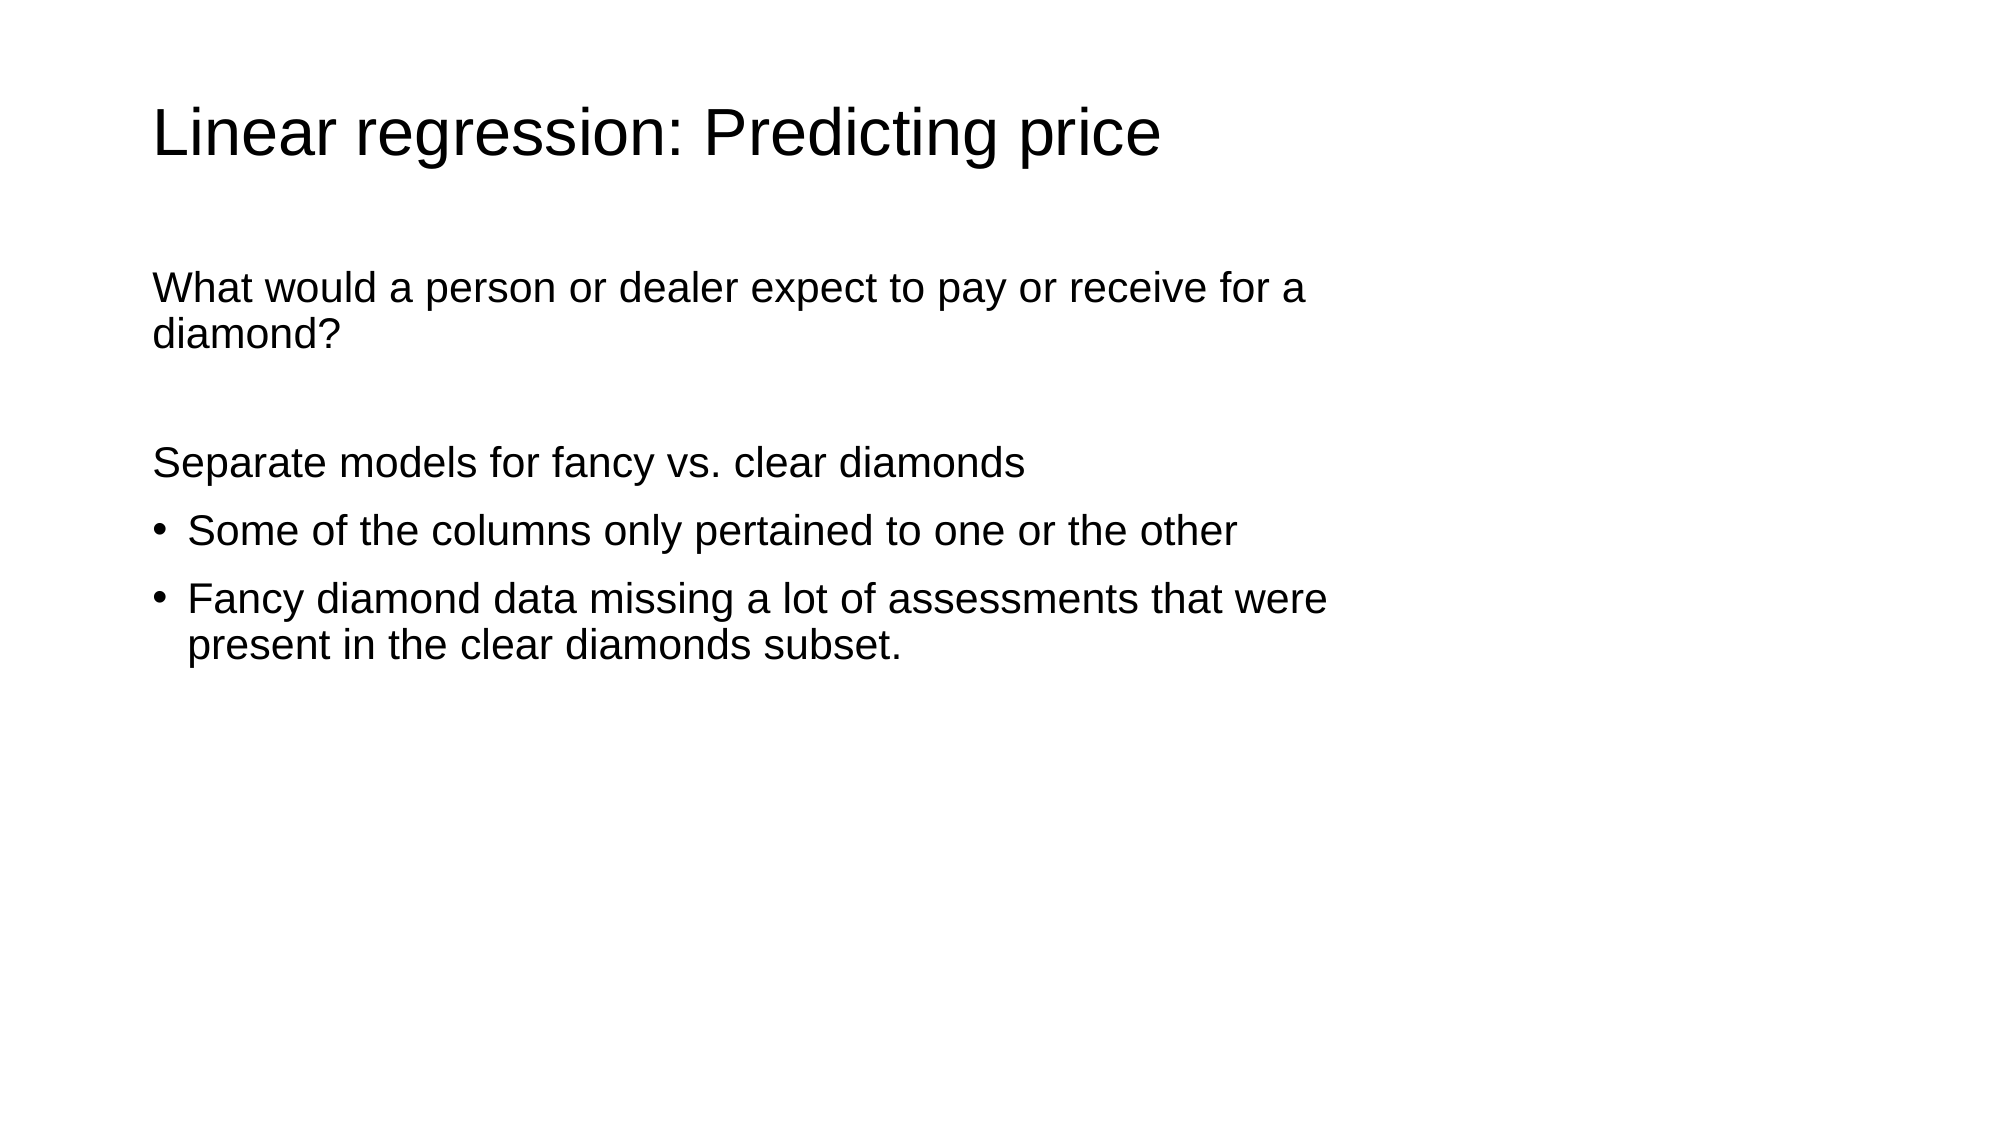

# Linear regression: Predicting price
What would a person or dealer expect to pay or receive for a diamond?

Separate models for fancy vs. clear diamonds
Some of the columns only pertained to one or the other
Fancy diamond data missing a lot of assessments that were present in the clear diamonds subset.